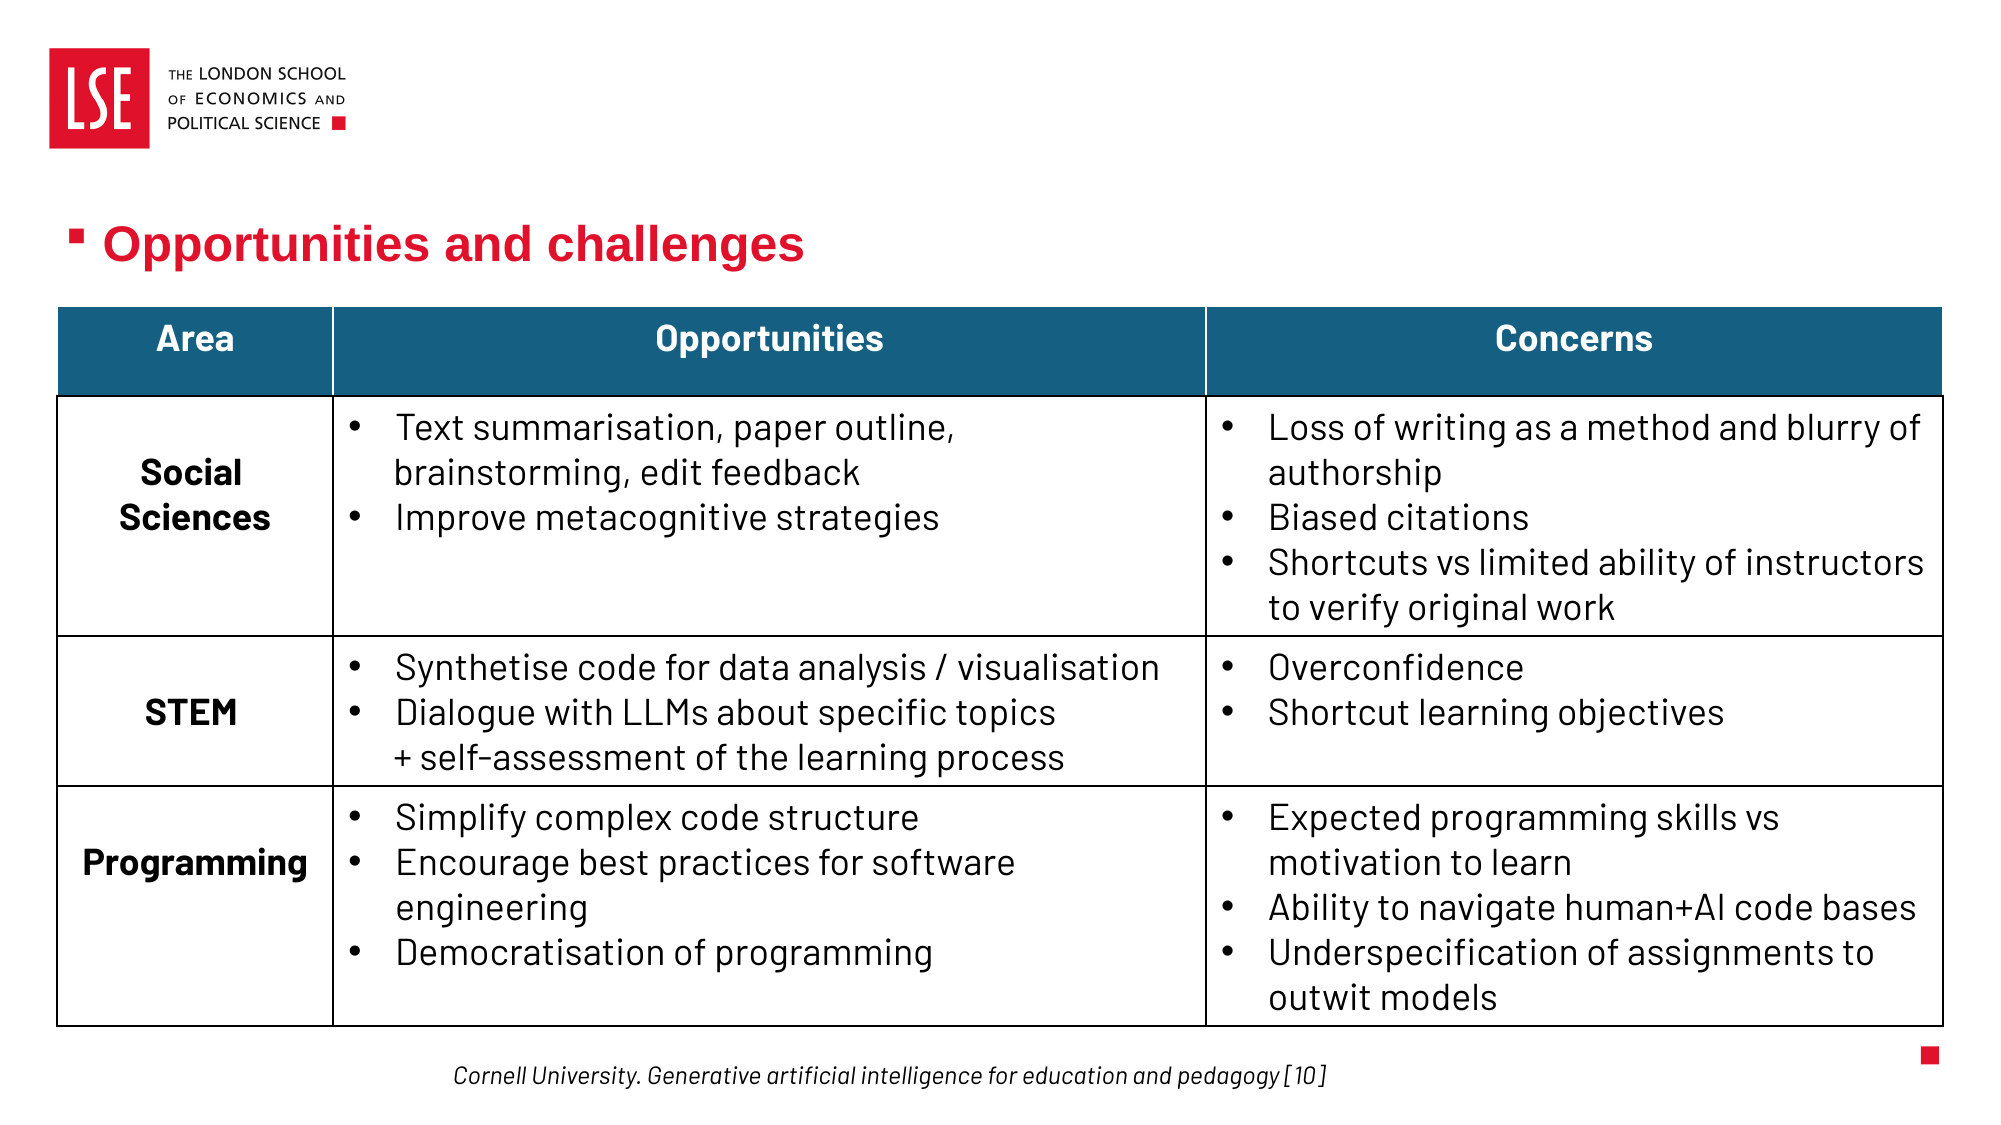

Opportunities and challenges

| Area | Opportunities | Concerns |
| --- | --- | --- |
| Social  Sciences | Text summarisation, paper outline,       brainstorming, edit feedback Improve metacognitive strategies | Loss of writing as a method and blurry of authorship Biased citations Shortcuts vs limited ability of instructors to verify original work |
| STEM | Synthetise code for data analysis / visualisation Dialogue with LLMs about specific topics       + self-assessment of the learning process | Overconfidence Shortcut learning objectives |
| Programming | Simplify complex code structure  Encourage best practices for software engineering Democratisation of programming | Expected programming skills vs motivation to learn Ability to navigate human+AI code bases Underspecification of assignments to outwit models |

Cornell University. Generative artificial intelligence for education and pedagogy [10]